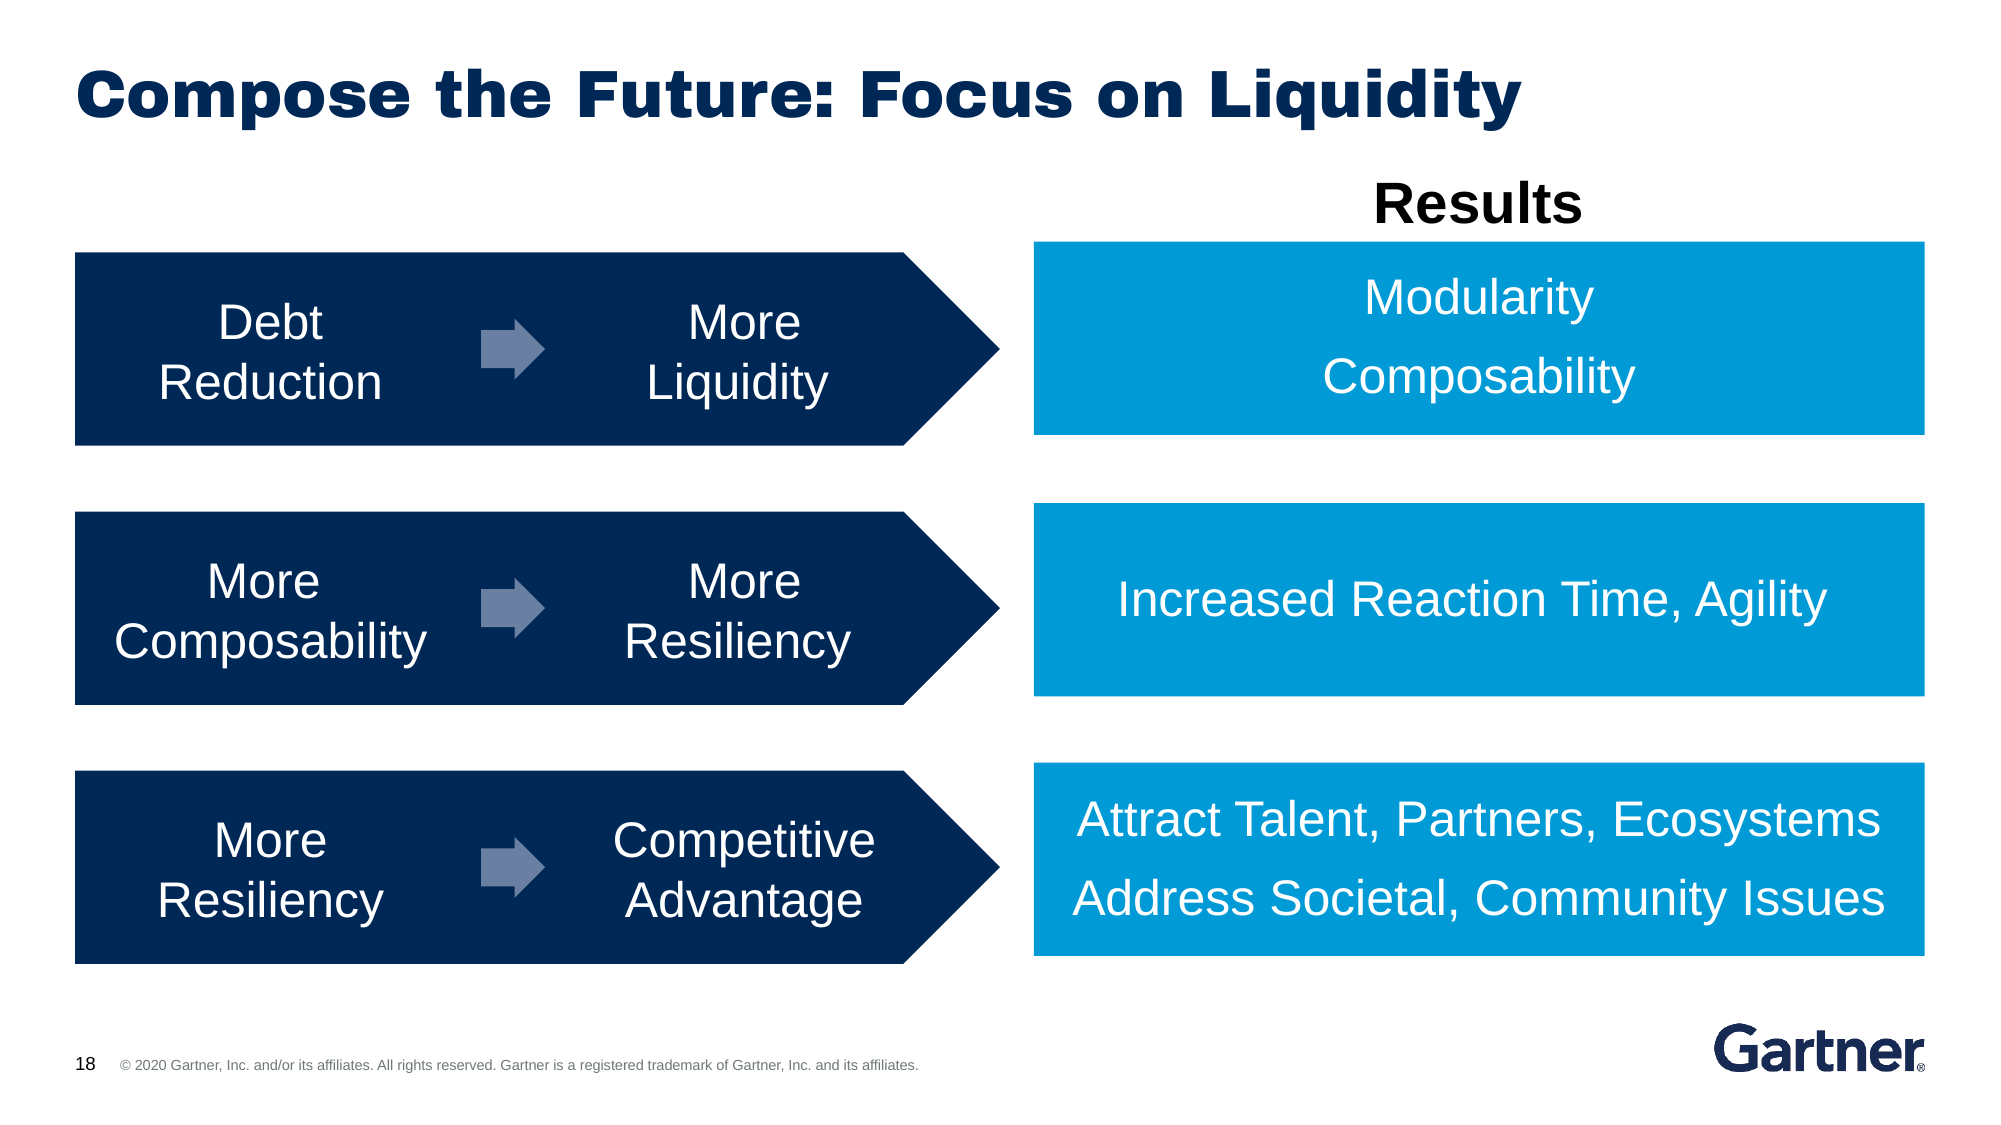

# Compose the Future: Focus on Liquidity
Results
Modularity
Composability

Debt
Reduction
More
Liquidity

Increased Reaction Time, Agility

More
Composability
More
Resiliency

Attract Talent, Partners, Ecosystems
Address Societal, Community Issues

More
Resiliency
Competitive
Advantage